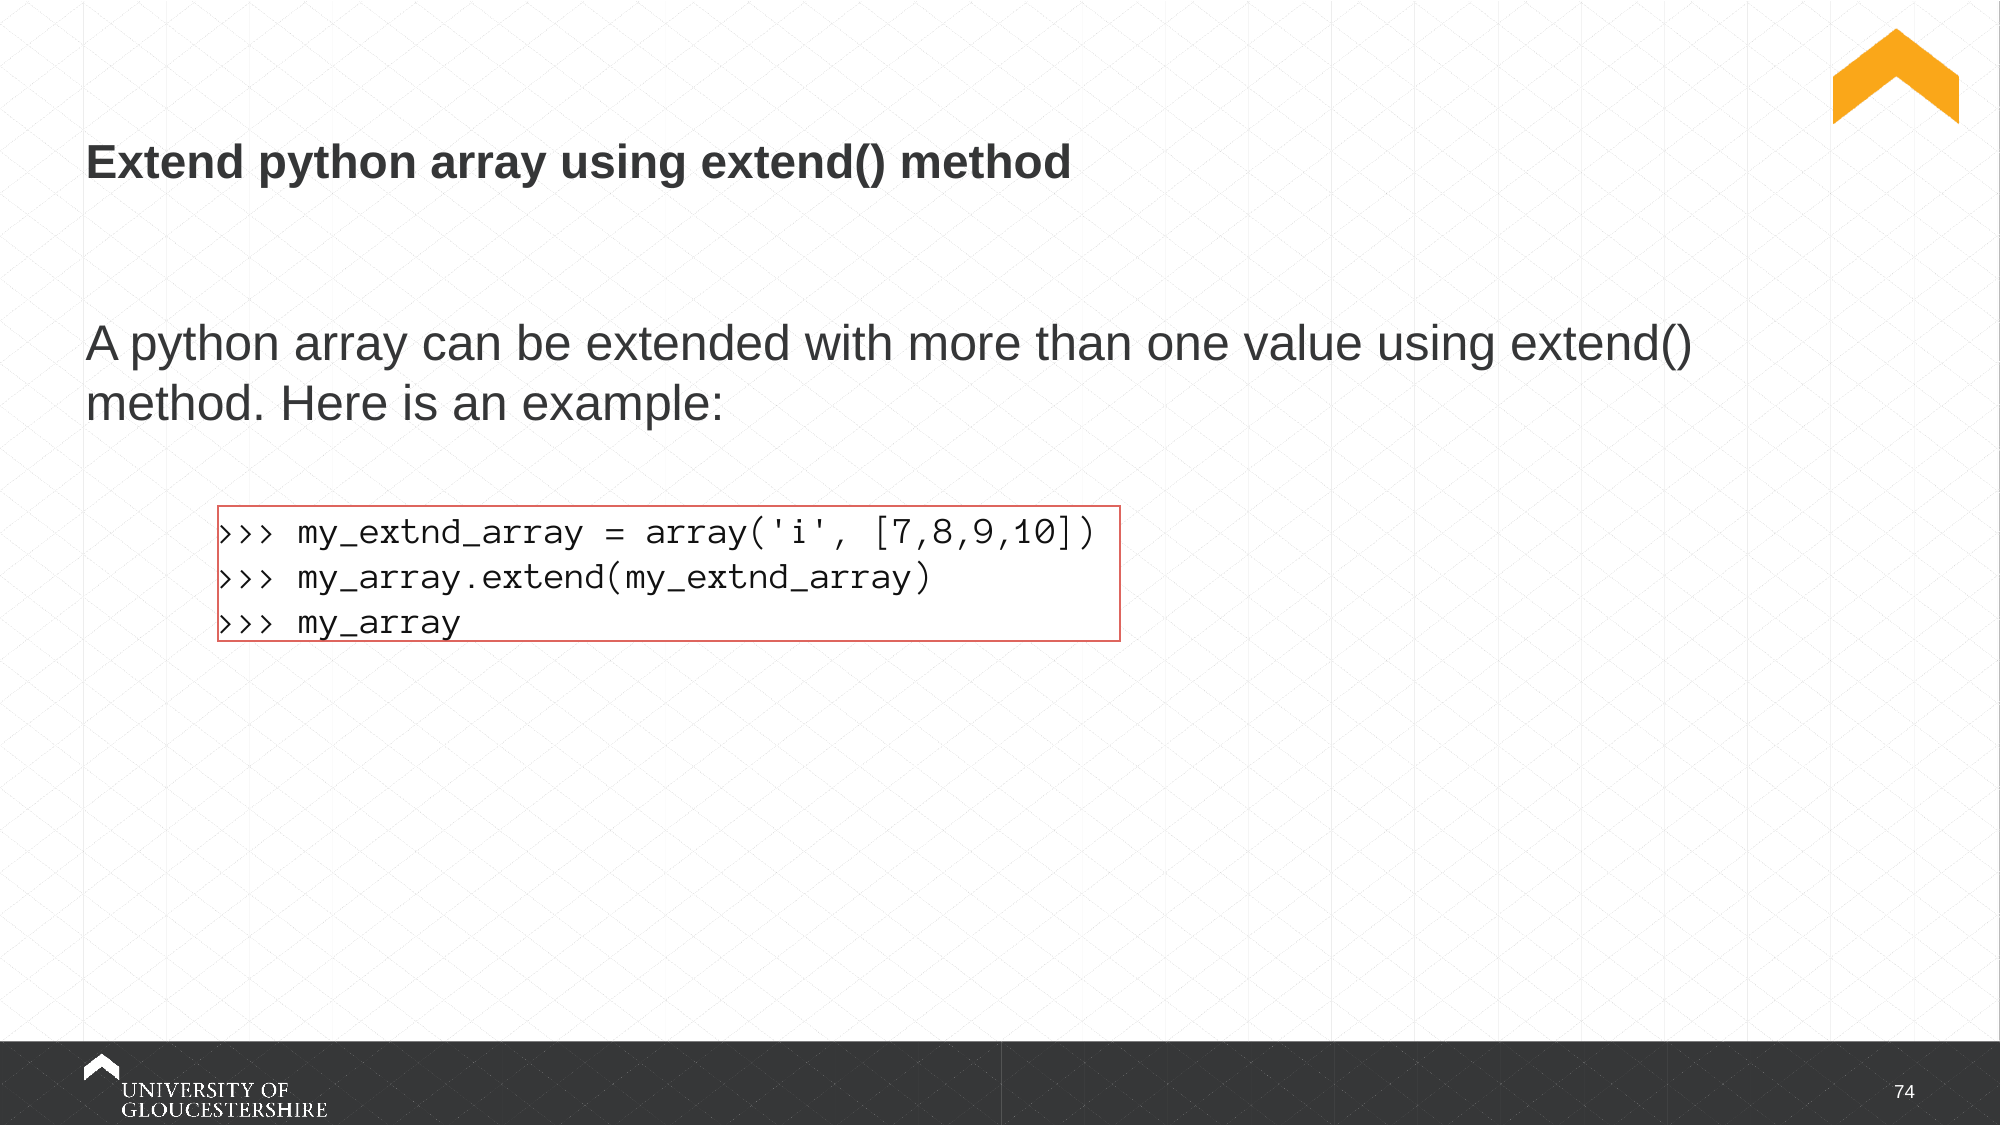

# Extend python array using extend() method
A python array can be extended with more than one value using extend() method. Here is an example:
>>> my_extnd_array = array('i', [7,8,9,10])
>>> my_array.extend(my_extnd_array)
>>> my_array